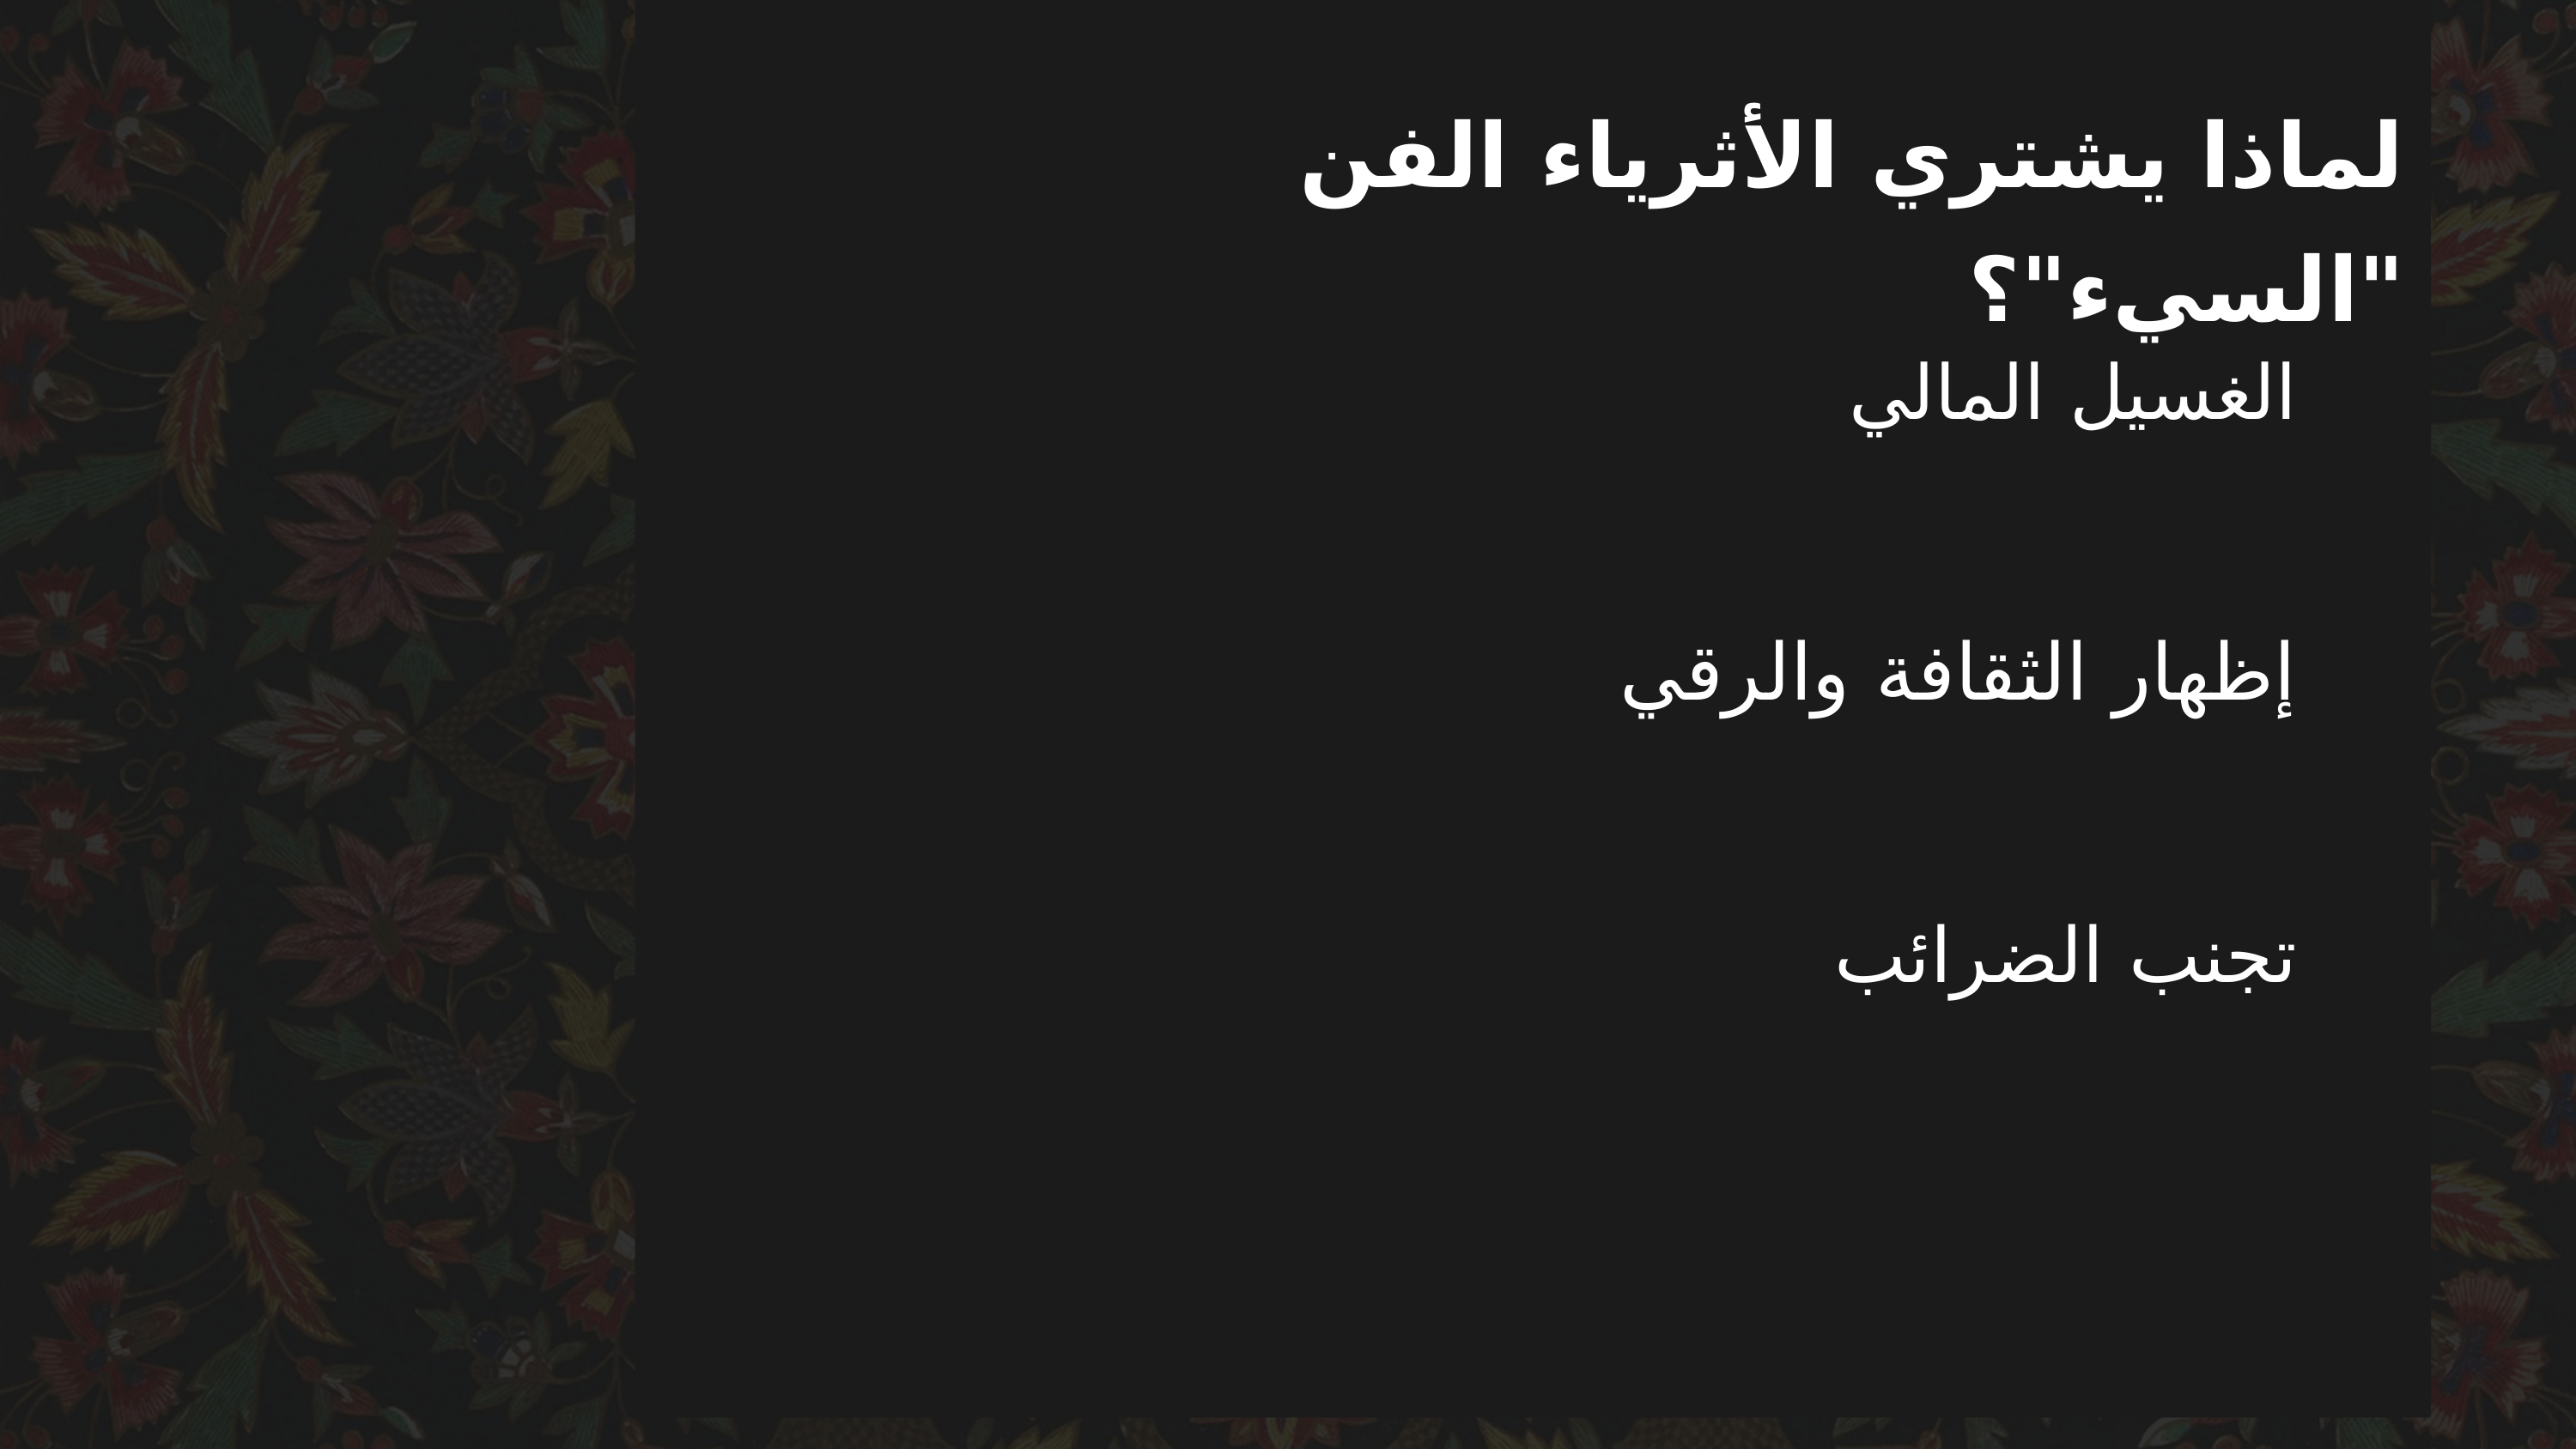

لماذا يشتري الأثرياء الفن "السيء"؟

الغسيل المالي
إظهار الثقافة والرقي
تجنب الضرائب